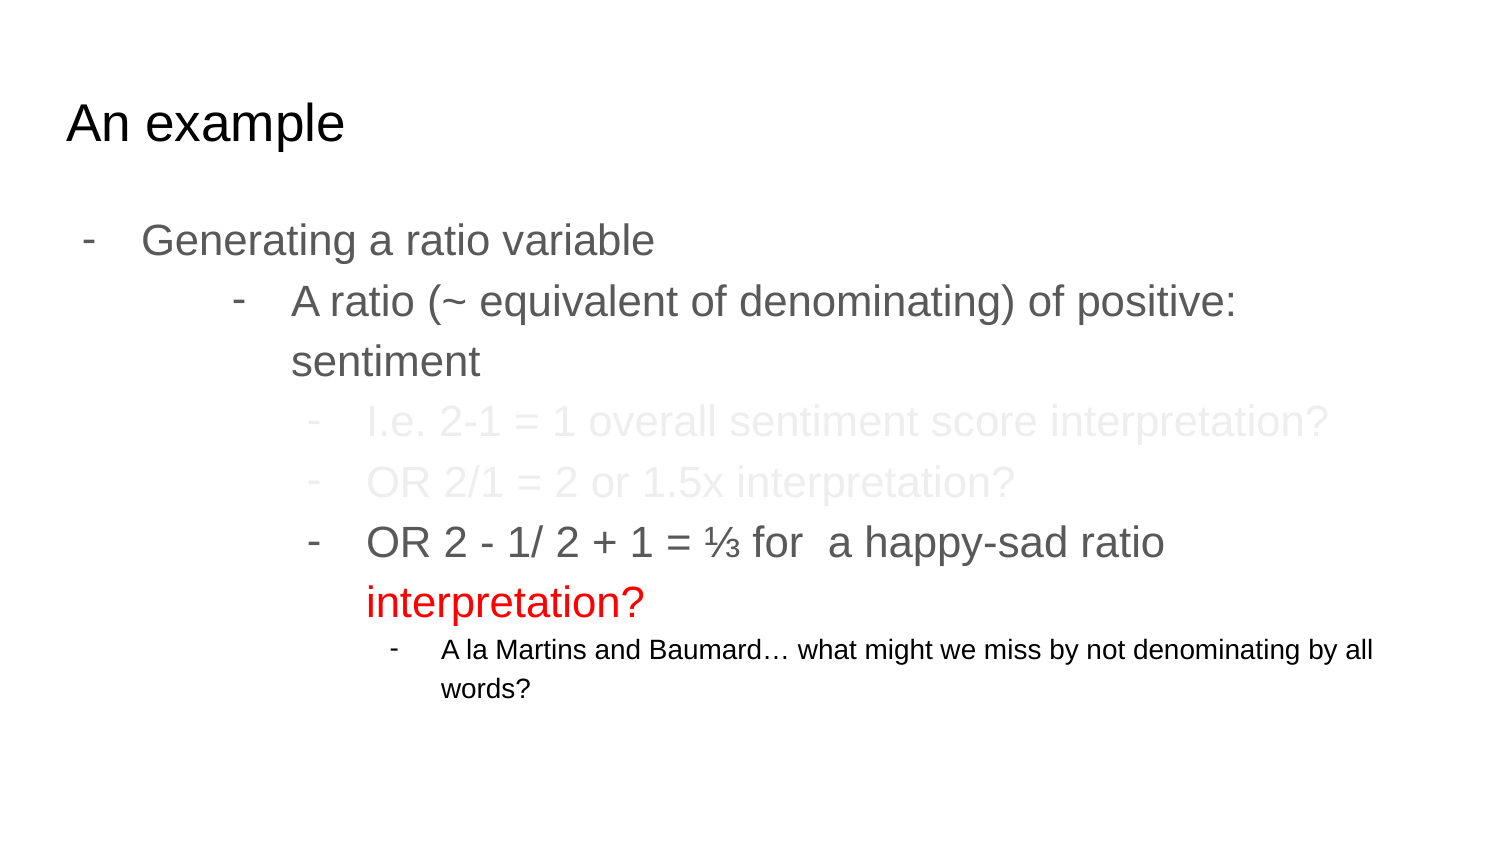

# An example
Generating a ratio variable
A ratio (~ equivalent of denominating) of positive: sentiment
I.e. 2-1 = 1 overall sentiment score interpretation?
OR 2/1 = 2 or 1.5x interpretation?
OR 2 - 1/ 2 + 1 = ⅓ for  a happy-sad ratio interpretation?
A la Martins and Baumard… what might we miss by not denominating by all words?